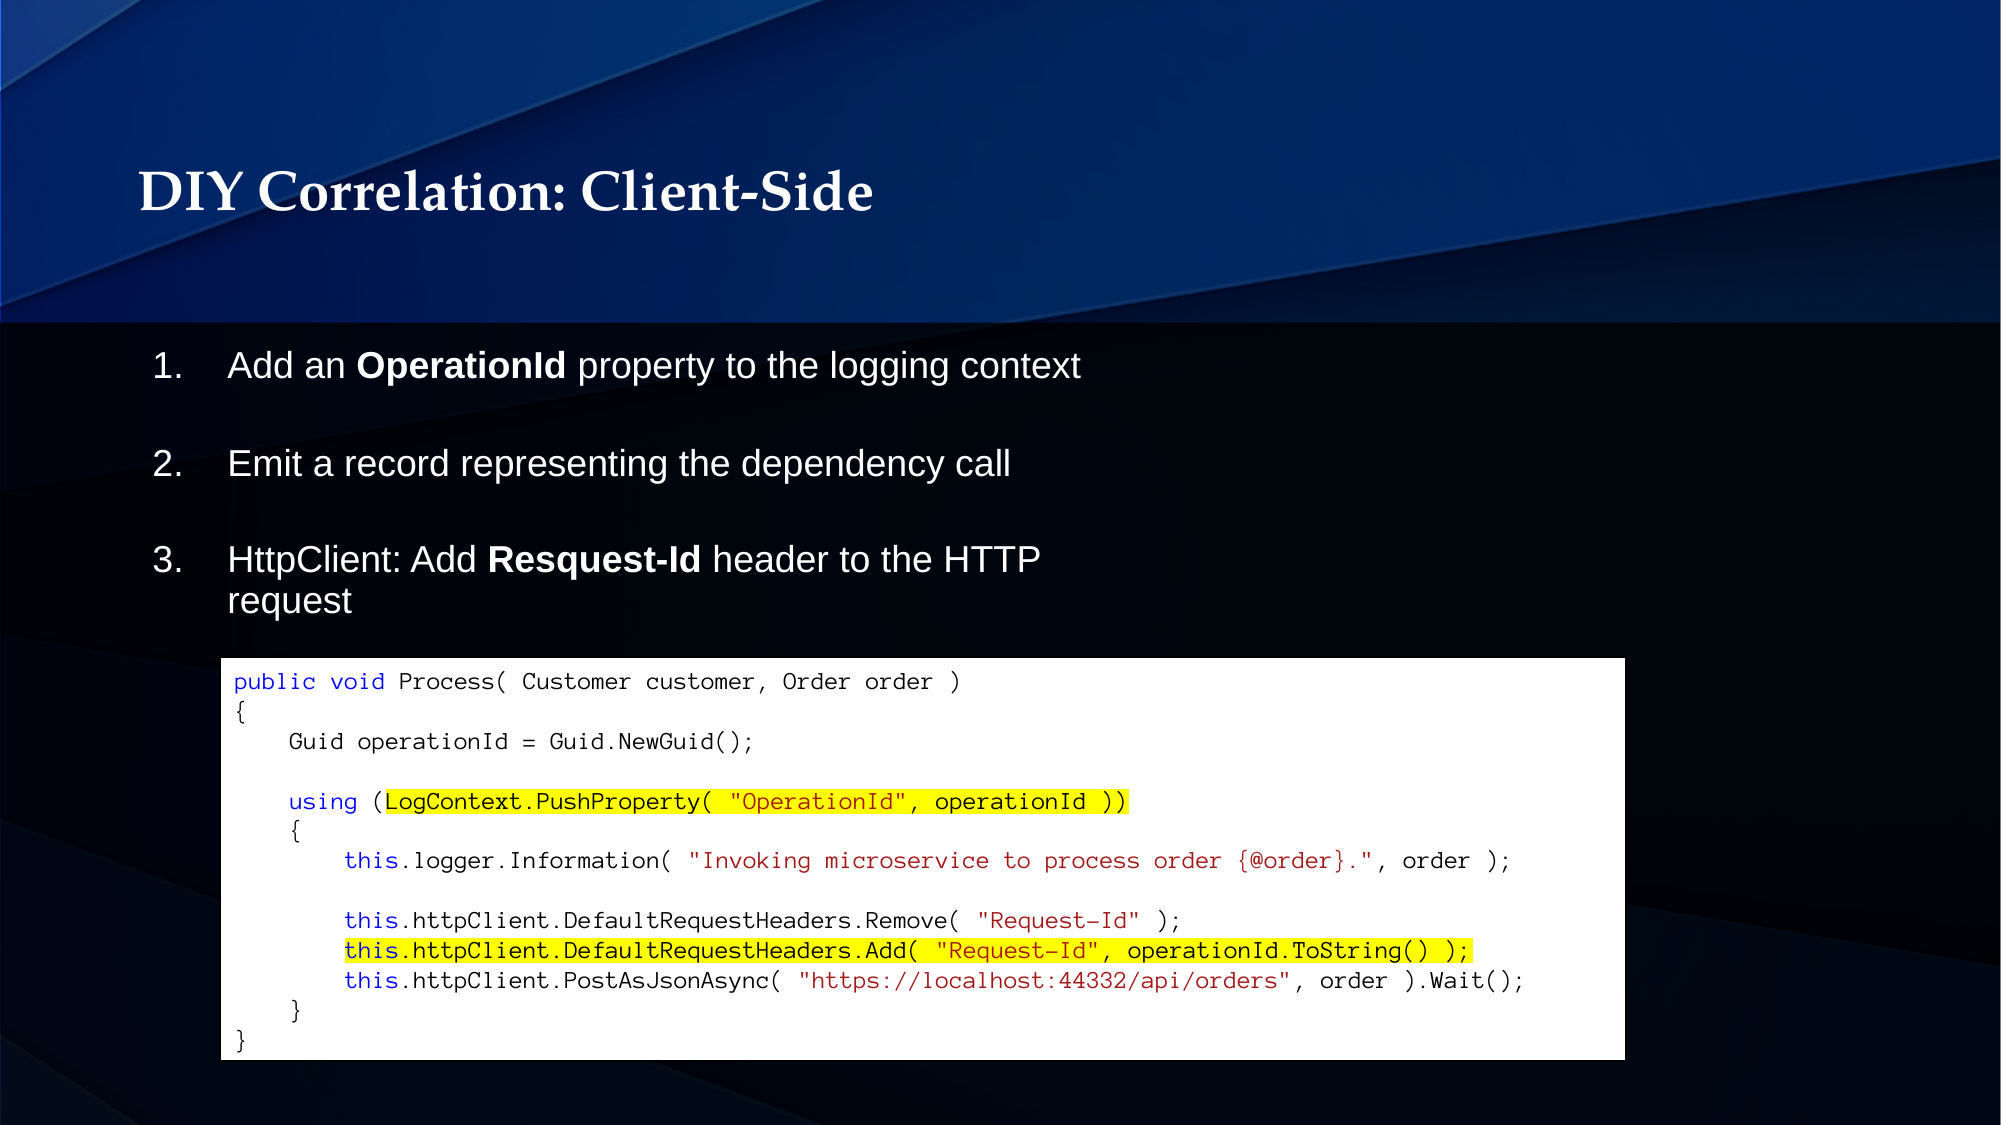

# DIY Correlation: Client-Side
Add an OperationId property to the logging context

Emit a record representing the dependency call
HttpClient: Add Resquest-Id header to the HTTP request

public void Process( Customer customer, Order order )
{
    Guid operationId = Guid.NewGuid();

    using (LogContext.PushProperty( "OperationId", operationId ))
    {
        this.logger.Information( "Invoking microservice to process order {@order}.", order );

        this.httpClient.DefaultRequestHeaders.Remove( "Request-Id" );
        this.httpClient.DefaultRequestHeaders.Add( "Request-Id", operationId.ToString() );
        this.httpClient.PostAsJsonAsync( "https://localhost:44332/api/orders", order ).Wait();
    }
}